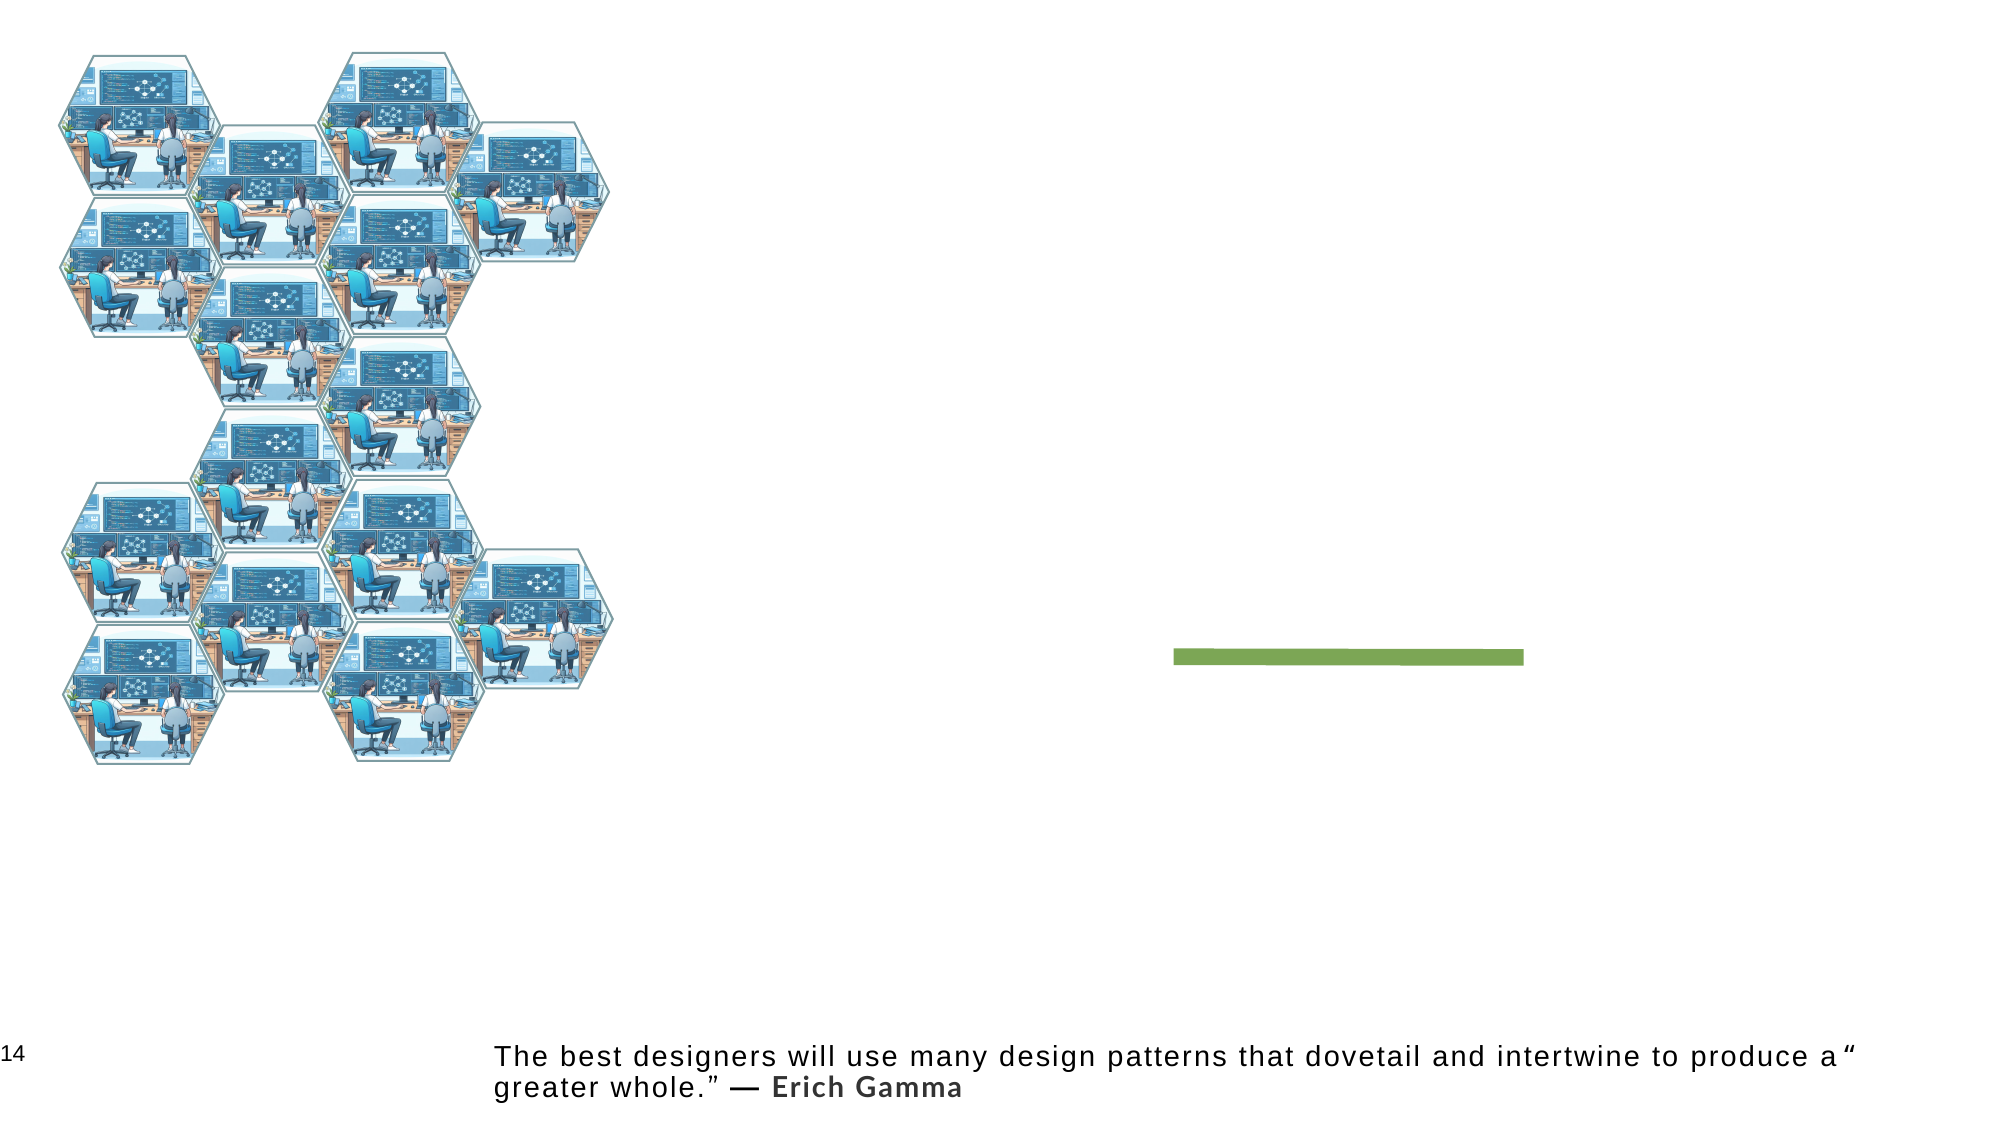

14
# “The best designers will use many design patterns that dovetail and intertwine to produce a greater whole.” ― Erich Gamma